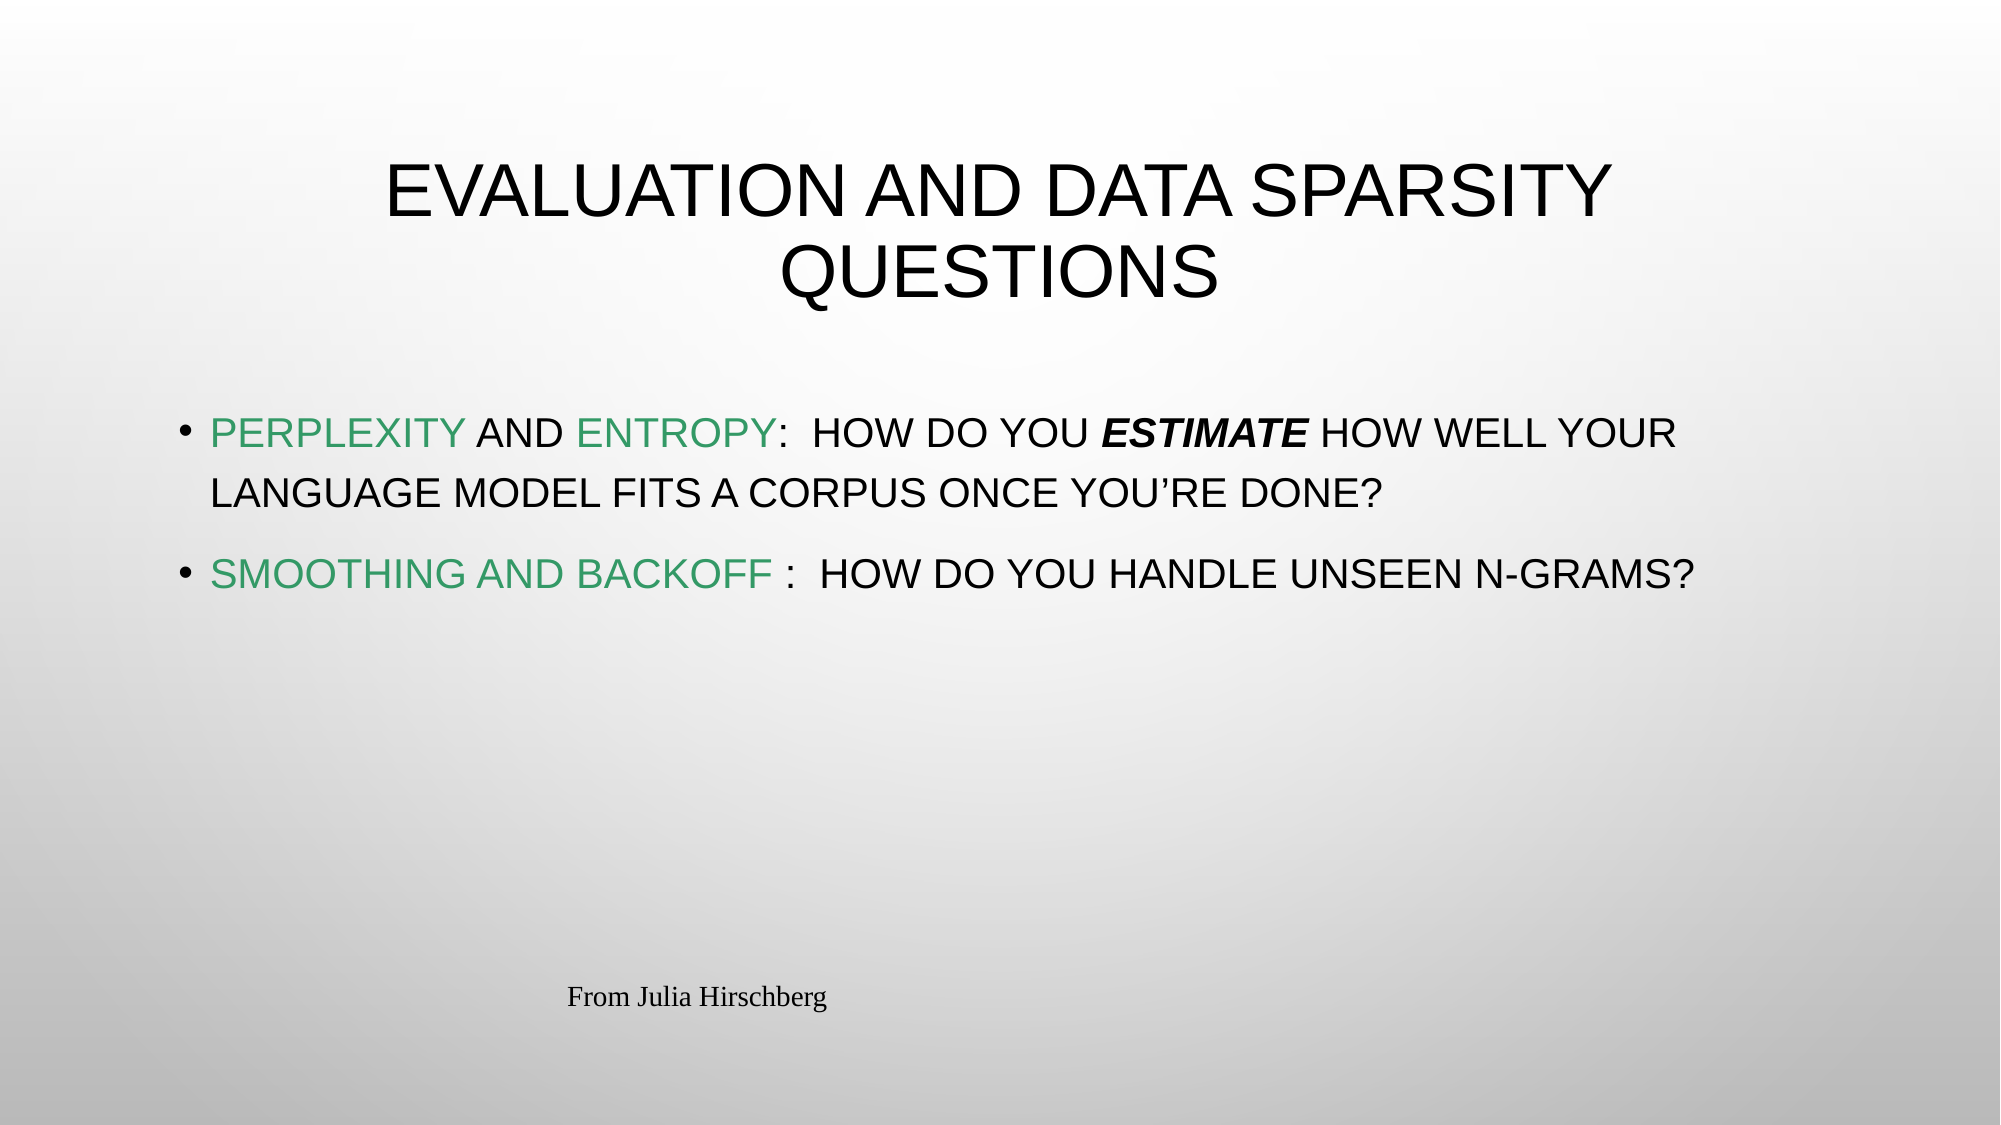

# Evaluation and Data Sparsity Questions
Perplexity and entropy:  how do you estimate how well your language model fits a corpus once you’re done?
Smoothing and Backoff :  how do you handle unseen n-grams?

From Julia Hirschberg